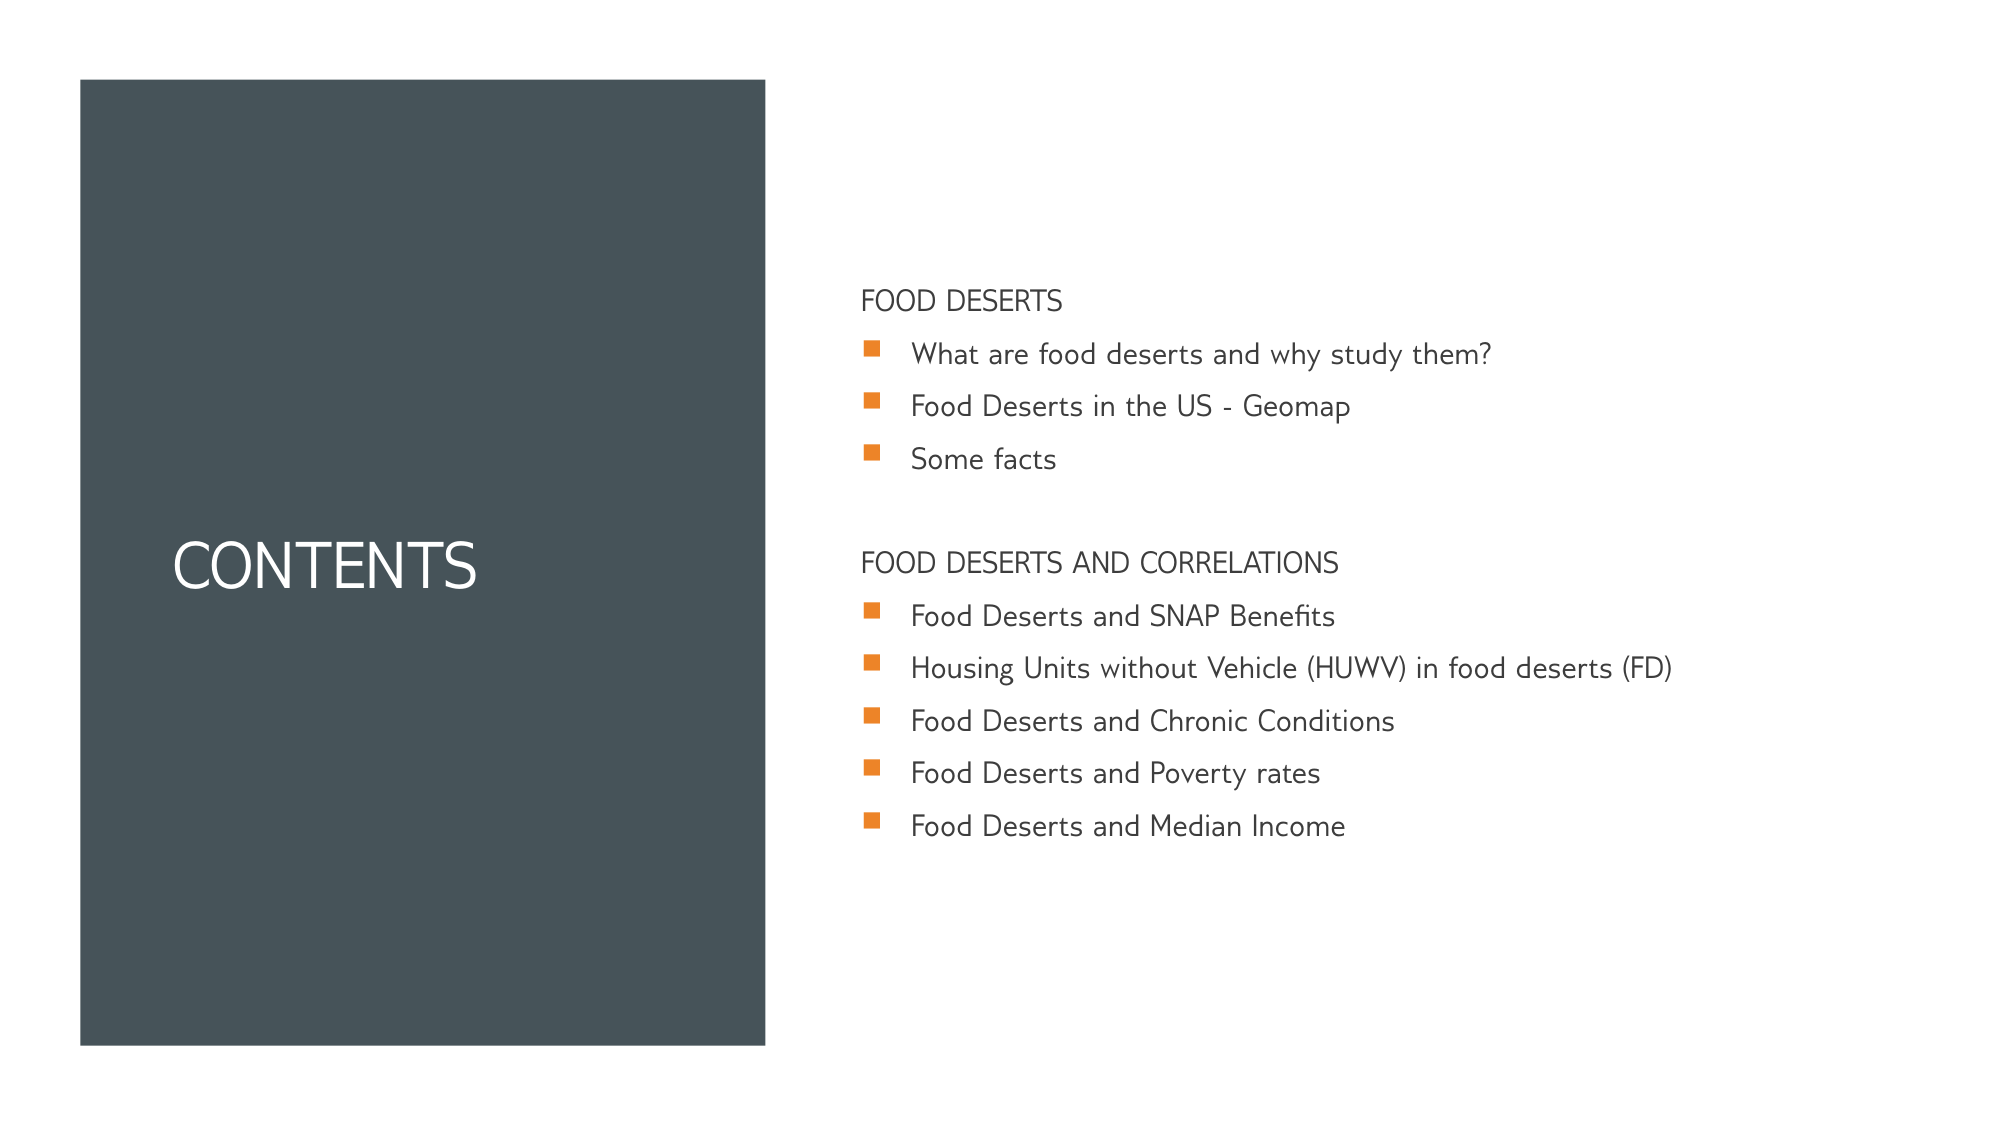

# Contents

FOOD DESERTS
What are food deserts and why study them?
Food Deserts in the US - Geomap
Some facts

FOOD DESERTS AND CORRELATIONS
Food Deserts and SNAP Benefits
Housing Units without Vehicle (HUWV) in food deserts (FD)
Food Deserts and Chronic Conditions
Food Deserts and Poverty rates
Food Deserts and Median Income